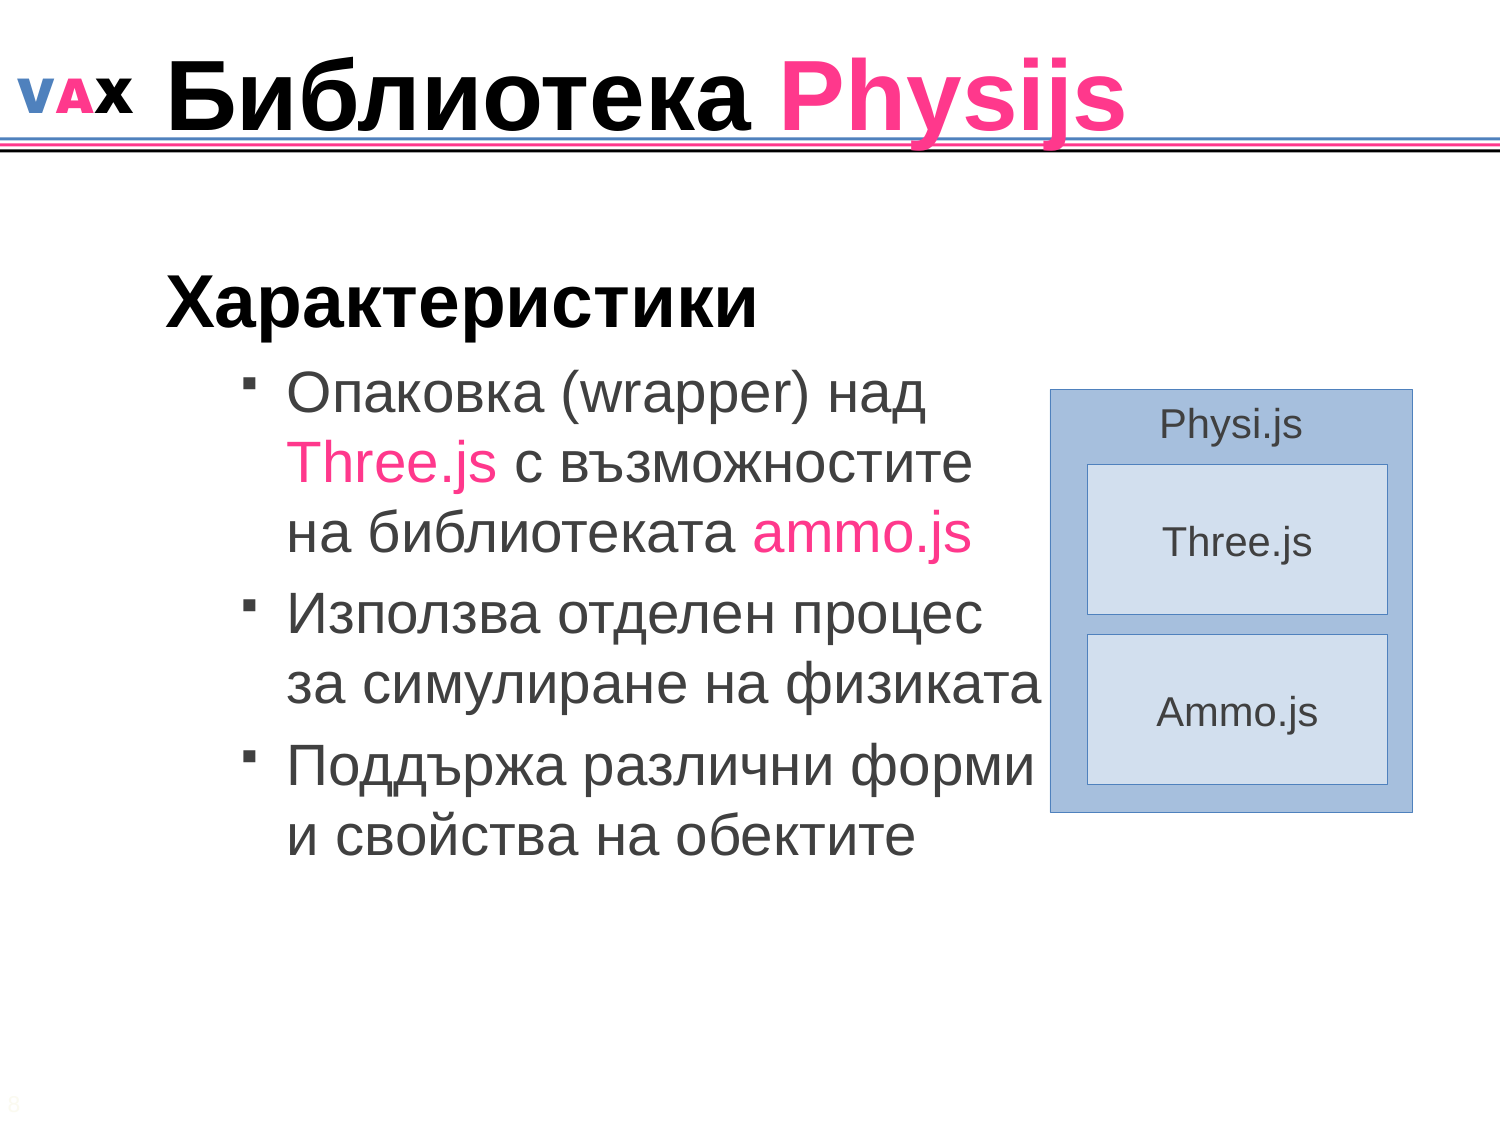

# Библиотека Physijs
Характеристики
Опаковка (wrapper) над
Three.js с възможностите
на библиотеката ammo.js
Използва отделен процес
за симулиране на физиката
Поддържа различни форми
и свойства на обектите
Physi.js
Three.js
Ammo.js